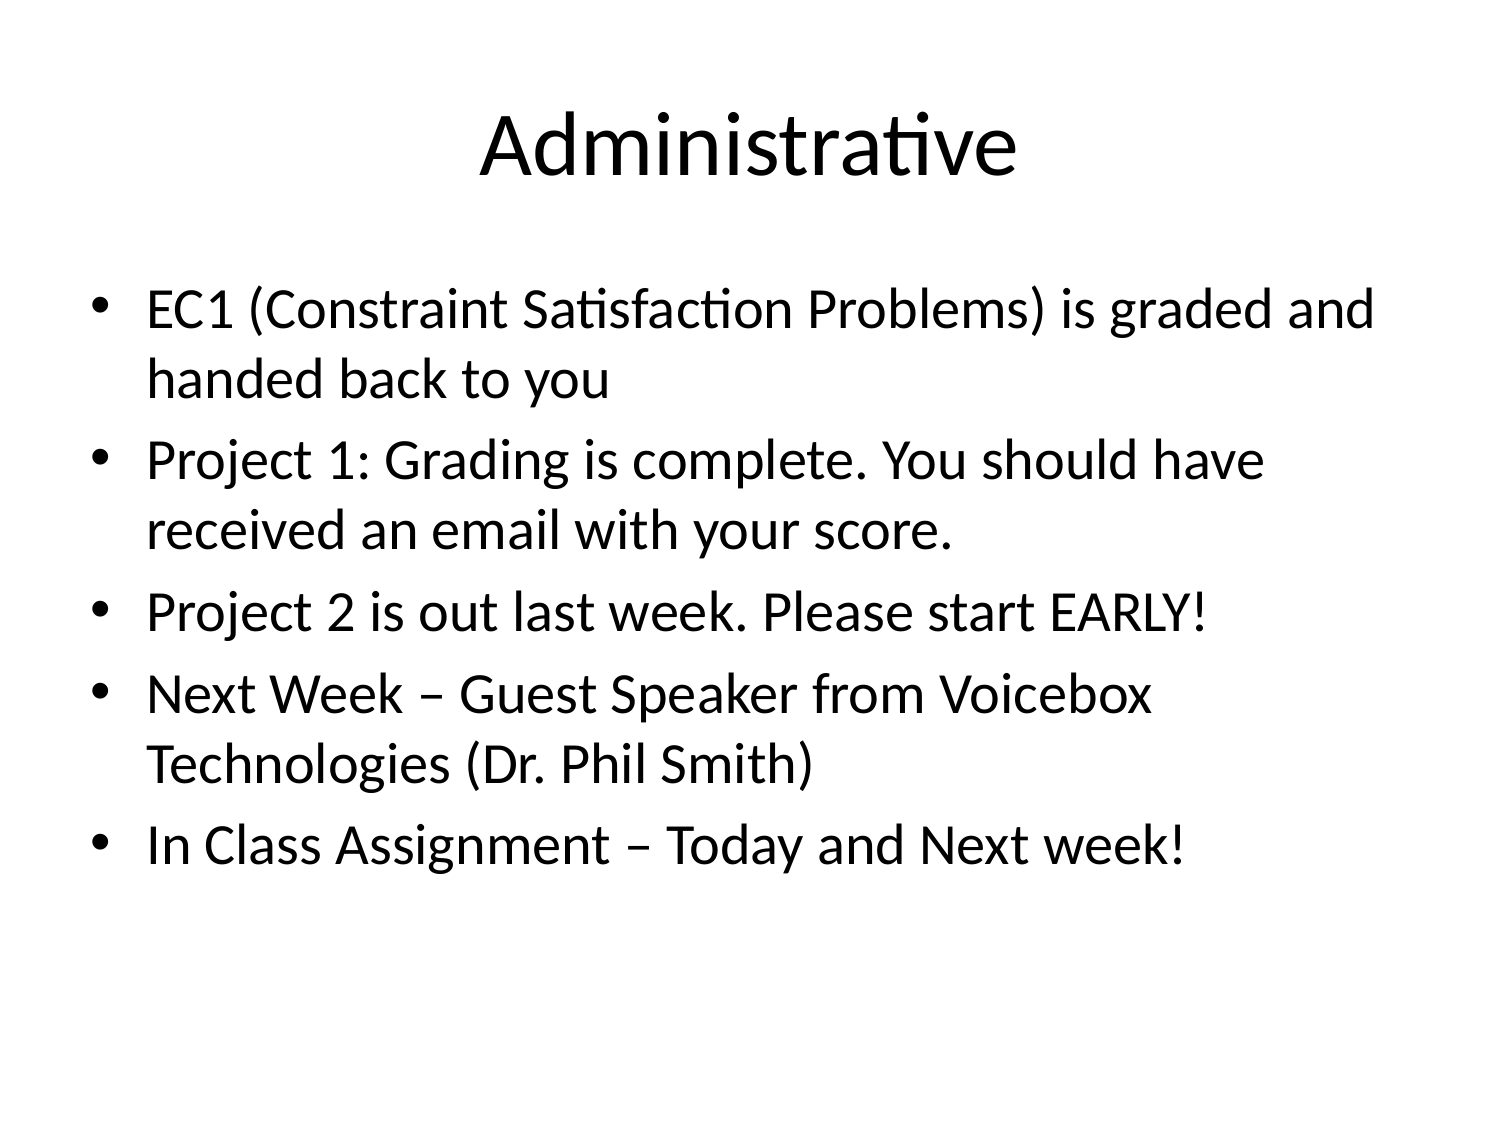

# Administrative
EC1 (Constraint Satisfaction Problems) is graded and handed back to you
Project 1: Grading is complete. You should have received an email with your score.
Project 2 is out last week. Please start EARLY!
Next Week – Guest Speaker from Voicebox Technologies (Dr. Phil Smith)
In Class Assignment – Today and Next week!